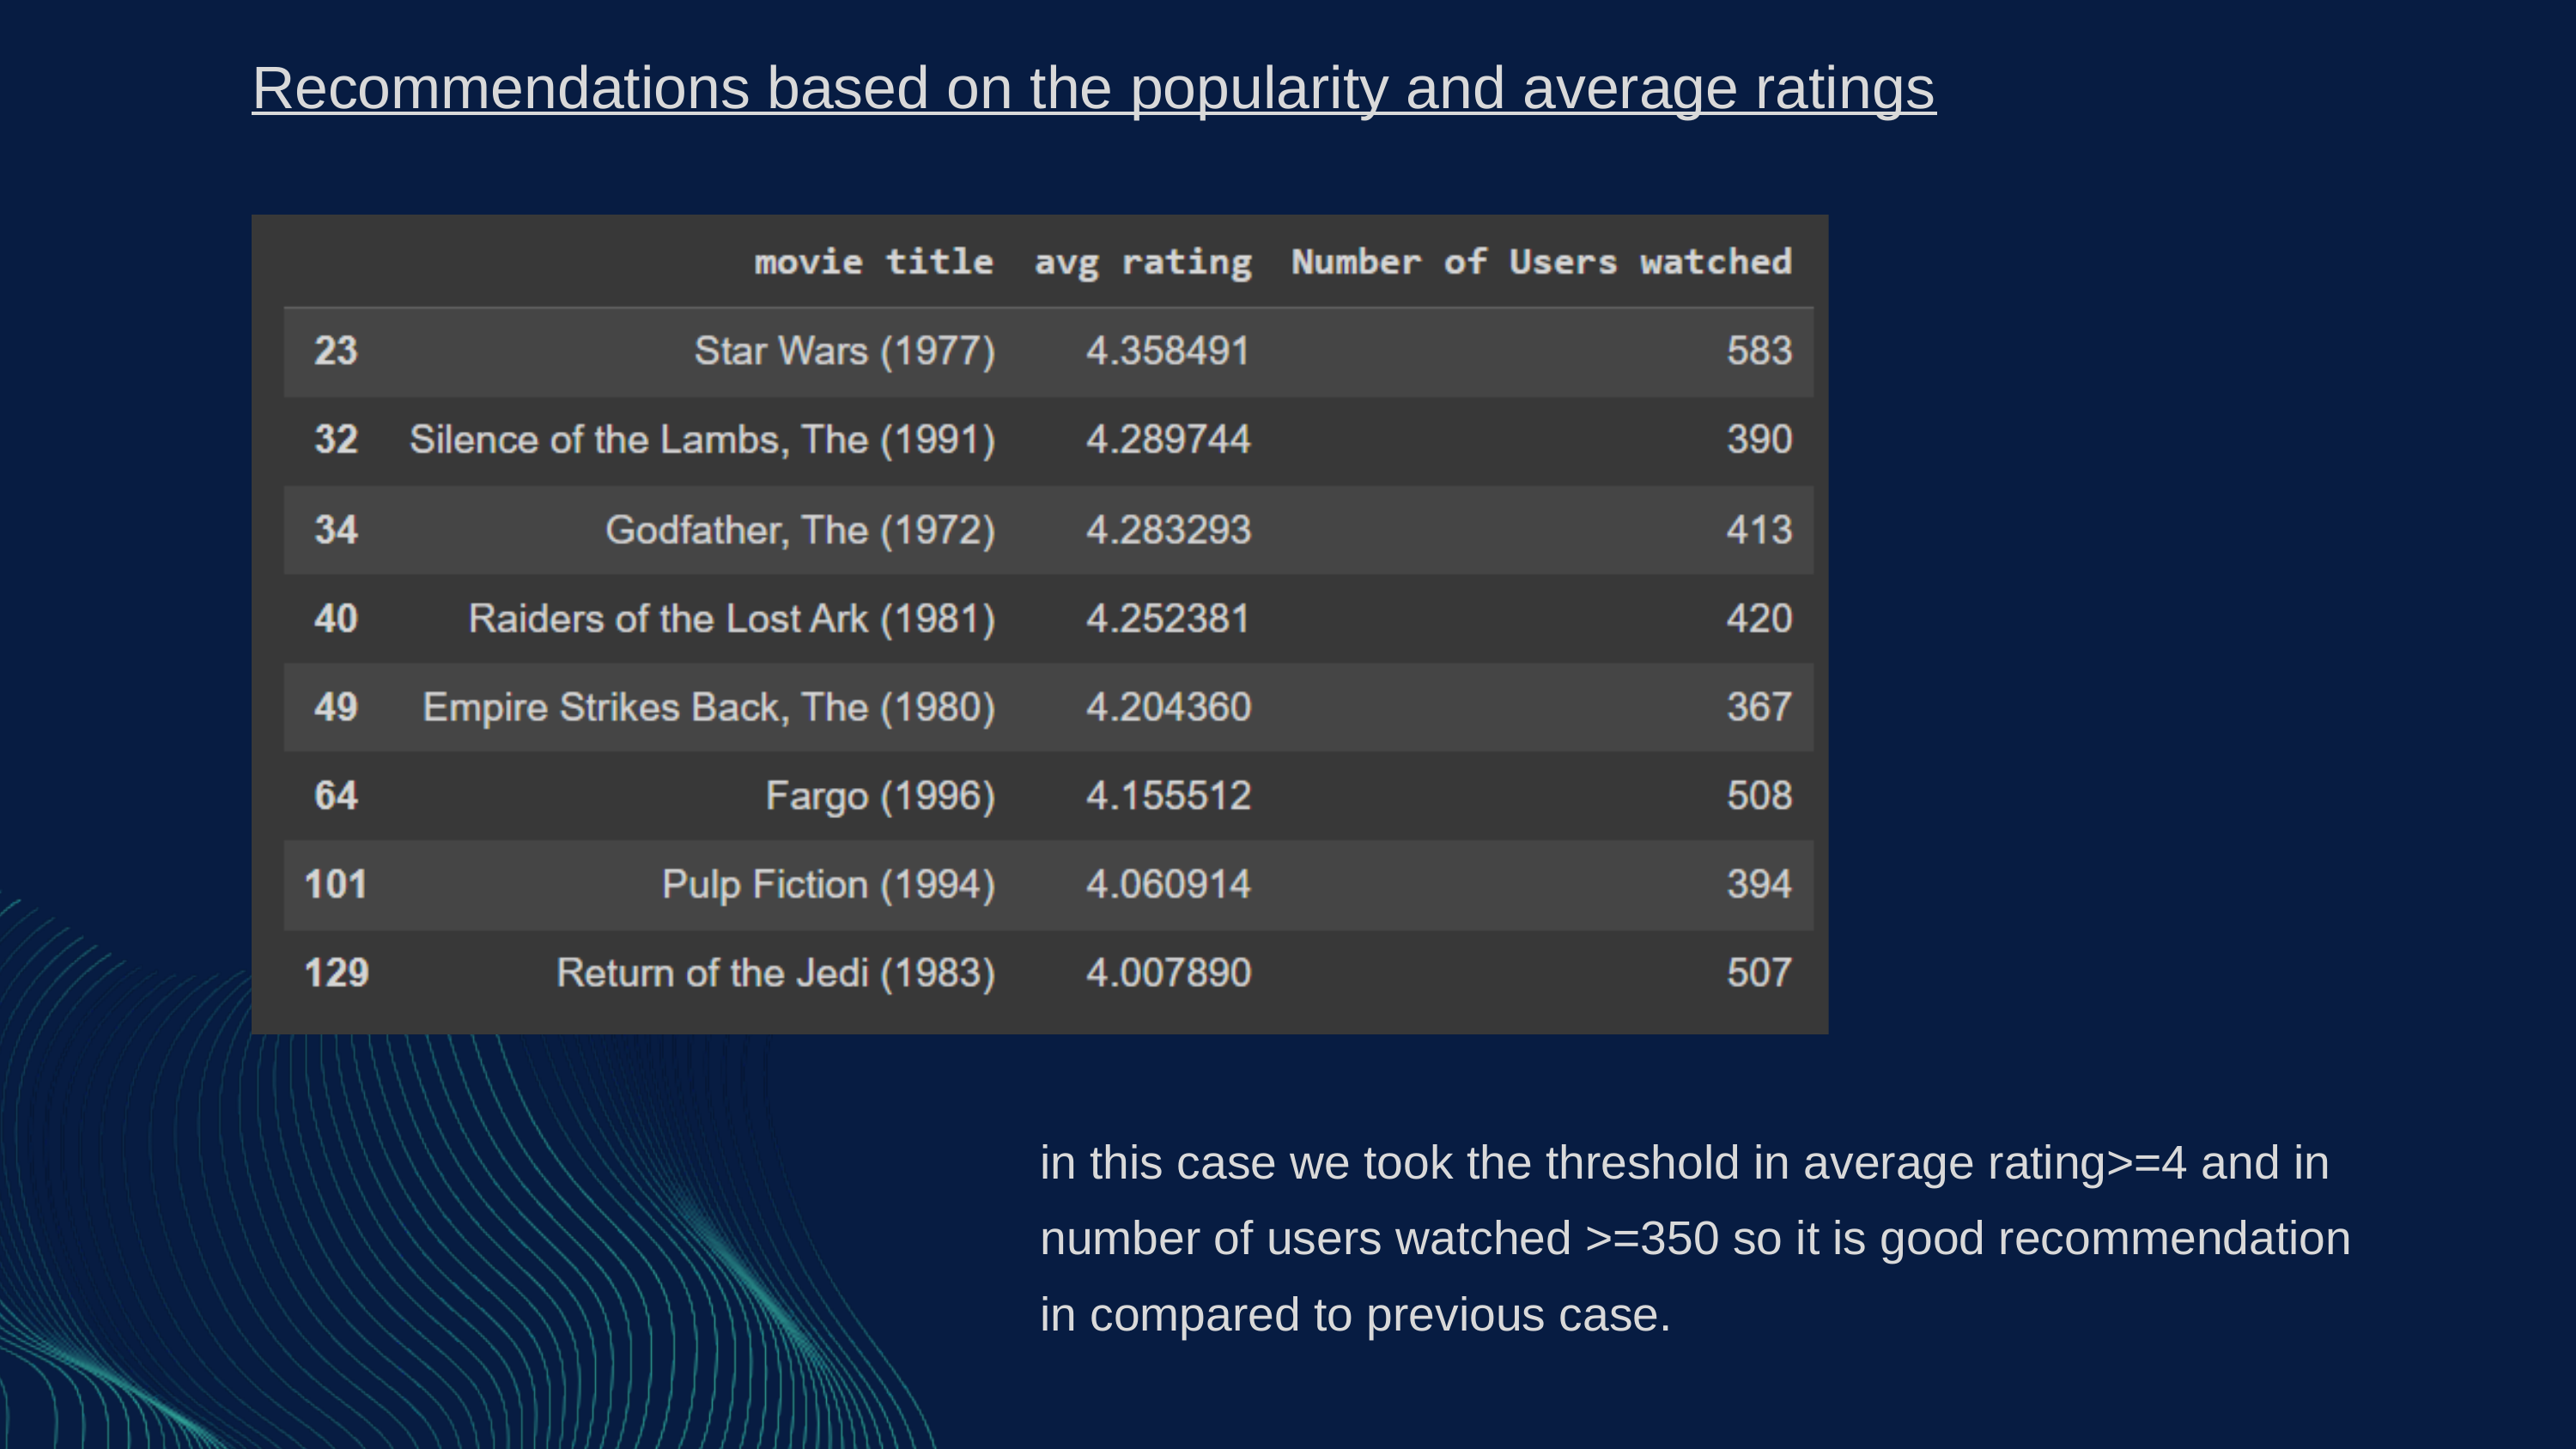

Recommendations based on the popularity and average ratings

in this case we took the threshold in average rating>=4 and in number of users watched >=350 so it is good recommendation in compared to previous case.